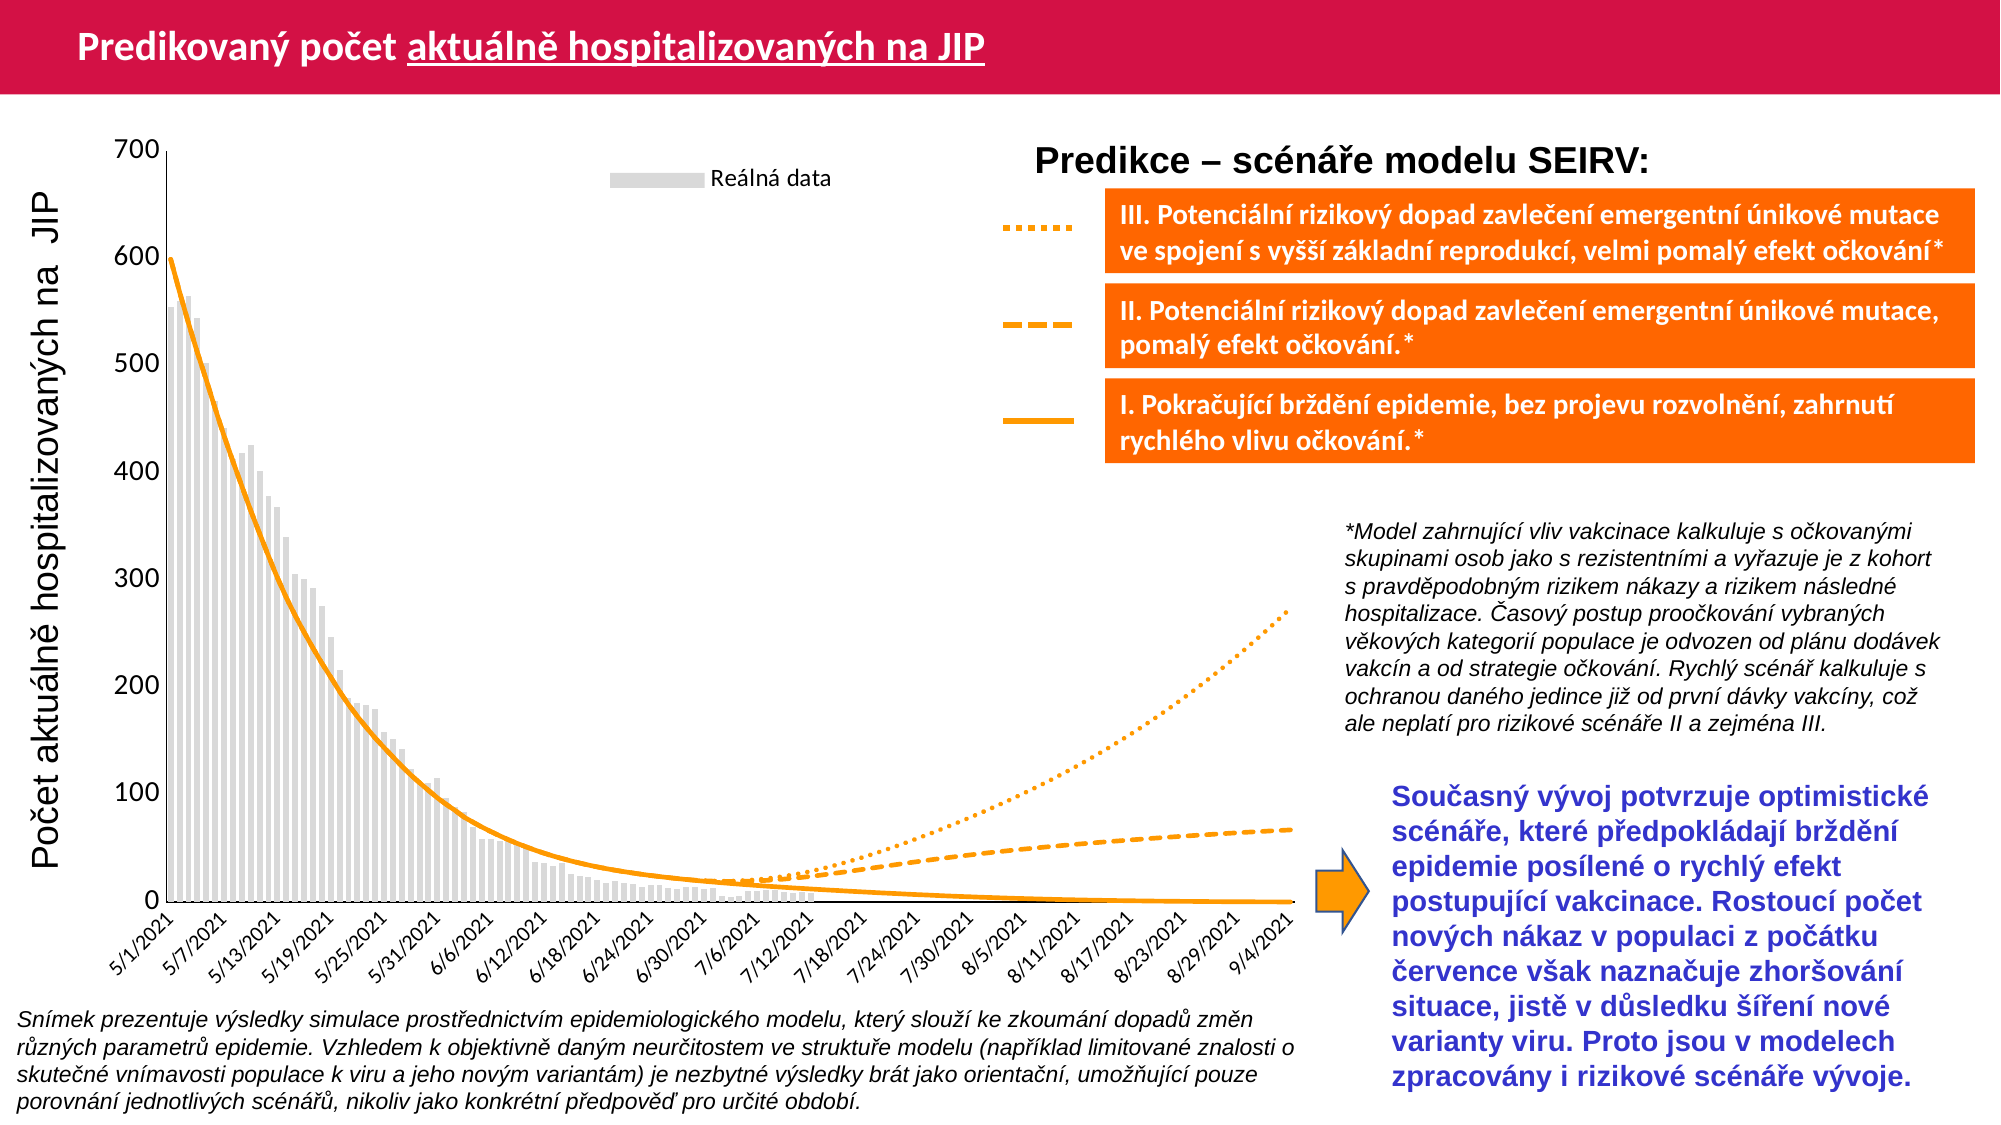

# Predikovaný počet aktuálně hospitalizovaných na JIP

### Chart

| Category | Reálná data | V2 | V3 | C |
|---|---|---|---|---|
| 44317 | 555.0 | 599.2481091259857 | 599.2481091259857 | 599.2481091259857 |
| 44318 | 560.0 | 568.8832815063678 | 568.8832815063678 | 568.8832815063678 |
| 44319 | 565.0 | 539.7232115913431 | 539.7232115913431 | 539.7232115913431 |
| 44320 | 545.0 | 512.4392472674657 | 512.4392472674657 | 512.4392472674657 |
| 44321 | 503.0 | 486.90462838558807 | 486.90462838558807 | 486.90462838558807 |
| 44322 | 467.0 | 460.29369702385924 | 460.29369702385924 | 460.29369702385924 |
| 44323 | 442.0 | 434.67578482962847 | 434.67578482962847 | 434.67578482962847 |
| 44324 | 413.0 | 410.9065975034114 | 410.9065975034114 | 410.9065975034114 |
| 44325 | 419.0 | 387.8473087788615 | 387.8473087788615 | 387.8473087788615 |
| 44326 | 426.0 | 365.06710445916246 | 365.06710445916246 | 365.06710445916246 |
| 44327 | 402.0 | 343.61252697046035 | 343.61252697046035 | 343.61252697046035 |
| 44328 | 379.0 | 322.6820818726024 | 322.6820818726024 | 322.6820818726024 |
| 44329 | 368.0 | 302.38024362929 | 302.38024362929 | 302.38024362929 |
| 44330 | 340.0 | 283.994326027279 | 283.994326027279 | 283.994326027279 |
| 44331 | 306.0 | 267.13362172110266 | 267.13362172110266 | 267.13362172110266 |
| 44332 | 301.0 | 251.73352918077094 | 251.73352918077094 | 251.73352918077094 |
| 44333 | 293.0 | 236.84510469070634 | 236.84510469070634 | 236.84510469070634 |
| 44334 | 276.0 | 222.81281996421566 | 222.81281996421566 | 222.81281996421566 |
| 44335 | 247.0 | 209.71350577448226 | 209.71350577448226 | 209.71350577448226 |
| 44336 | 216.0 | 196.38270309088435 | 196.38270309088435 | 196.38270309088435 |
| 44337 | 190.0 | 184.10925489515427 | 184.10925489515427 | 184.10925489515427 |
| 44338 | 186.0 | 173.08885980937882 | 173.08885980937882 | 173.08885980937882 |
| 44339 | 184.0 | 162.84283907572106 | 162.84283907572106 | 162.84283907572106 |
| 44340 | 180.0 | 152.98590994520382 | 152.98590994520382 | 152.98590994520382 |
| 44341 | 159.0 | 144.01481846432623 | 144.01481846432623 | 144.01481846432623 |
| 44342 | 152.0 | 135.37472434567638 | 135.37472434567638 | 135.37472434567638 |
| 44343 | 143.0 | 126.62390460030787 | 126.62390460030787 | 126.62390460030787 |
| 44344 | 124.0 | 118.59102415069074 | 118.59102415069074 | 118.59102415069074 |
| 44345 | 111.0 | 111.18969239578249 | 111.18969239578249 | 111.18969239578249 |
| 44346 | 111.0 | 104.09581935565402 | 104.09581935565402 | 104.09581935565402 |
| 44347 | 116.0 | 97.15146994054557 | 97.15146994054557 | 97.15146994054557 |
| 44348 | 97.0 | 91.0541443468595 | 91.0541443468595 | 91.0541443468595 |
| 44349 | 89.0 | 85.39086277149167 | 85.39086277149167 | 85.39086277149167 |
| 44350 | 84.0 | 79.23036942119288 | 79.23036942119288 | 79.23036942119288 |
| 44351 | 70.0 | 74.45773230130733 | 74.45773230130733 | 74.45773230130733 |
| 44352 | 59.0 | 69.97120640741954 | 69.97120640741954 | 69.97120640741954 |
| 44353 | 59.0 | 65.75648897676173 | 65.75648897676173 | 65.75648897676173 |
| 44354 | 57.0 | 61.793610923800024 | 61.793610923800024 | 61.793610923800024 |
| 44355 | 58.0 | 58.08126212948343 | 58.08126212948343 | 58.08126212948343 |
| 44356 | 54.0 | 54.61279220529946 | 54.61279220529946 | 54.61279220529946 |
| 44357 | 51.0 | 51.37525094191328 | 51.37525094191328 | 51.37525094191328 |
| 44358 | 37.0 | 48.36437415171333 | 48.36437415171333 | 48.36437415171333 |
| 44359 | 36.0 | 45.5754600501551 | 45.5754600501551 | 45.5754600501551 |
| 44360 | 34.0 | 42.99603581880769 | 42.99603581880769 | 42.99603581880769 |
| 44361 | 36.0 | 40.61414113320311 | 40.61414113320311 | 40.61414113320311 |
| 44362 | 26.0 | 38.41357412036966 | 38.41357412036966 | 38.41357412036966 |
| 44363 | 24.0 | 36.37946794657713 | 36.37946794657713 | 36.37946794657713 |
| 44364 | 23.0 | 34.49667182948909 | 34.49667182948909 | 34.49667182948909 |
| 44365 | 21.0 | 32.75667686400326 | 32.75667686400326 | 32.75667686400326 |
| 44366 | 18.0 | 31.15275123607009 | 31.15275123607009 | 31.15275123607009 |
| 44367 | 20.0 | 29.67560824957519 | 29.67560824957519 | 29.67560824957519 |
| 44368 | 18.0 | 28.311029501461924 | 28.311029501461924 | 28.311029501461924 |
| 44369 | 17.0 | 27.04887410283743 | 27.04887410283743 | 27.04887410283743 |
| 44370 | 14.0 | 25.874156587678957 | 25.874156587678957 | 25.874156587678957 |
| 44371 | 16.0 | 24.774328797041832 | 24.774328797041832 | 24.774328797041832 |
| 44372 | 16.0 | 23.74213691086468 | 23.74213691086468 | 23.74213691086468 |
| 44373 | 13.0 | 22.775977504696982 | 22.775977504696982 | 22.775977504696982 |
| 44374 | 12.0 | 21.86734278437359 | 21.86734278437359 | 21.86734278437359 |
| 44375 | 14.0 | 21.063612263297088 | 21.063612263297088 | 21.00998832052316 |
| 44376 | 14.0 | 20.395248120087132 | 20.411114209623573 | 20.199550507710192 |
| 44377 | 12.0 | 19.873120467913758 | 19.931614171232816 | 19.429769747344466 |
| 44378 | 13.0 | 19.49925839359825 | 19.63421104706679 | 18.695222699684535 |
| 44379 | 6.0 | 19.272276293549844 | 19.523092941987624 | 17.99221173268916 |
| 44380 | 5.0 | 19.18902259367532 | 19.600206921747287 | 17.317670892211453 |
| 44381 | 6.0 | 19.245424461323786 | 19.866599146196403 | 16.66892670973272 |
| 44382 | 10.0 | 19.43642999187576 | 20.32240823758573 | 16.043690523205257 |
| 44383 | 10.0 | 19.755205053088574 | 20.96588760279096 | 15.439978810545927 |
| 44384 | 11.0 | 20.193579009571494 | 21.793476742062026 | 14.856061551440819 |
| 44385 | 11.0 | 20.74184829443608 | 22.79964047987919 | 14.290465750374258 |
| 44386 | 9.0 | 21.39712774974028 | 23.989421821502745 | 13.741778034433658 |
| 44387 | 8.0 | 22.15349633648435 | 25.363260669609257 | 13.208761912223645 |
| 44388 | 9.0 | 23.002079124071805 | 26.916624412558317 | 12.690272621211715 |
| 44389 | 8.0 | 23.93225859868442 | 28.641843108760483 | 12.185236459170765 |
| 44390 | None | 24.93238637423297 | 30.529205734343346 | 11.69264026271527 |
| 44391 | None | 25.990632707560362 | 32.56807447226131 | 11.211537008939082 |
| 44392 | None | 27.095687279621444 | 34.747852510425986 | 10.74109626672161 |
| 44393 | None | 28.2370006156897 | 37.058356086116355 | 10.280619690523258 |
| 44394 | None | 29.404821613630727 | 39.489965501995776 | 9.829589511831466 |
| 44395 | None | 30.590153945979477 | 42.03367020842356 | 9.387674959151626 |
| 44396 | None | 31.78456273659394 | 44.680858760075566 | 8.954726496112901 |
| 44397 | None | 32.980137147845824 | 47.423193846014385 | 8.530743560985485 |
| 44398 | None | 34.16999455405798 | 50.25330255823912 | 8.115870857570798 |
| 44399 | None | 35.34845633926825 | 53.16512985115664 | 7.710353587985282 |
| 44400 | None | 36.510932328957736 | 56.15387952521393 | 7.314513196961806 |
| 44401 | None | 37.653691621624546 | 59.215785636257834 | 6.928725428588172 |
| 44402 | None | 38.77387341984212 | 62.34813290802387 | 6.553402426791382 |
| 44403 | None | 39.86937671280203 | 65.54918282819924 | 6.188968593322167 |
| 44404 | None | 40.938731899371206 | 68.8180150084719 | 5.835826500972668 |
| 44405 | None | 41.98102702568751 | 72.15446458413483 | 5.494342044142769 |
| 44406 | None | 42.99572743672501 | 75.55891449238062 | 5.1648282783133626 |
| 44407 | None | 43.98265029587348 | 79.03224333385984 | 4.847542271541832 |
| 44408 | None | 44.941908224970106 | 82.57578033680443 | 4.54267954819053 |
| 44409 | None | 45.87390179621024 | 86.19132310709492 | 4.2503728261034235 |
| 44410 | None | 46.7793230538919 | 89.88120357651648 | 3.9707004515350803 |
| 44411 | None | 47.65906069307878 | 93.64814457932151 | 3.7036744405290056 |
| 44412 | None | 48.51413717788645 | 97.49517426825918 | 3.4492456352458345 |
| 44413 | None | 49.345679490878595 | 101.42559336198508 | 3.2073050502655143 |
| 44414 | None | 50.15487927959266 | 105.44292614486223 | 2.977686541258539 |
| 44415 | None | 50.94294692705775 | 109.55086932325761 | 2.7601714733710945 |
| 44416 | None | 51.71110155544954 | 113.75327401155644 | 2.5544967384829333 |
| 44417 | None | 52.46046264578126 | 118.0538530490215 | 2.3603506713462203 |
| 44418 | None | 53.19207134764992 | 122.45624169872127 | 2.177383738069046 |
| 44419 | None | 53.90689960115119 | 126.96400732224349 | 2.0052162244323224 |
| 44420 | None | 54.605861799926444 | 131.58069197988462 | 1.8434464657145717 |
| 44421 | None | 55.289805000133185 | 136.30979639830534 | 1.691657452248381 |
| 44422 | None | 55.95949566467259 | 141.1547246246874 | 1.5494219018592226 |
| 44423 | None | 56.615606499734774 | 146.11873657617116 | 1.4163055844499137 |
| 44424 | None | 57.258716576659026 | 151.20492764190467 | 1.2918720749284875 |
| 44425 | None | 57.88930708225703 | 156.41621188321997 | 1.1756863471629768 |
| 44426 | None | 58.507759860895305 | 161.75530686837178 | 1.0673181709041841 |
| 44427 | None | 59.11437480439766 | 167.22474490944134 | 0.966346166528821 |
| 44428 | None | 59.70938579894547 | 172.82688164087847 | 0.8723600694269504 |
| 44429 | None | 60.292969028948136 | 178.56389517863028 | 0.7849626494908007 |
| 44430 | None | 60.865242129653005 | 184.43777313124454 | 0.7037710915929414 |
| 44431 | None | 61.42625836928519 | 190.45029066102265 | 0.6284170764622522 |
| 44432 | None | 61.97601358697141 | 196.6030017344255 | 0.5585469122850448 |
| 44433 | None | 62.514486395663695 | 202.89740683753706 | 0.49382273971194357 |
| 44434 | None | 63.04163136398317 | 209.33490369861866 | 0.43392243539182973 |
| 44435 | None | 63.55737945413474 | 215.91676725325135 | 0.37853912442234494 |
| 44436 | None | 64.06164982706805 | 222.64416412890674 | 0.32738104223949754 |
| 44437 | None | 64.55435212553908 | 229.51816624599735 | 0.2801710335011872 |
| 44438 | None | 65.03543781283791 | 236.54000436523614 | 0.23664651960546507 |
| 44439 | None | 65.50489259625373 | 243.71102407349784 | 0.1965590121717974 |
| 44440 | None | 65.96273352940244 | 251.0326744965412 | 0.15967366274561753 |
| 44441 | None | 66.40900742390141 | 258.5065192426497 | 0.1257683877958209 |
| 44442 | None | 66.84379364314137 | 266.1342597240002 | 0.0946336982763273 |
| 44443 | None | 67.26720542718118 | 273.9177563163966 | 0.06607178604207664 |
Predikce – scénáře modelu SEIRV:
III. Potenciální rizikový dopad zavlečení emergentní únikové mutace ve spojení s vyšší základní reprodukcí, velmi pomalý efekt očkování*
II. Potenciální rizikový dopad zavlečení emergentní únikové mutace, pomalý efekt očkování.*
I. Pokračující brždění epidemie, bez projevu rozvolnění, zahrnutí rychlého vlivu očkování.*
Počet aktuálně hospitalizovaných na  JIP
*Model zahrnující vliv vakcinace kalkuluje s očkovanými skupinami osob jako s rezistentními a vyřazuje je z kohort s pravděpodobným rizikem nákazy a rizikem následné hospitalizace. Časový postup proočkování vybraných věkových kategorií populace je odvozen od plánu dodávek vakcín a od strategie očkování. Rychlý scénář kalkuluje s ochranou daného jedince již od první dávky vakcíny, což ale neplatí pro rizikové scénáře II a zejména III.
Současný vývoj potvrzuje optimistické scénáře, které předpokládají brždění epidemie posílené o rychlý efekt postupující vakcinace. Rostoucí počet nových nákaz v populaci z počátku července však naznačuje zhoršování situace, jistě v důsledku šíření nové varianty viru. Proto jsou v modelech zpracovány i rizikové scénáře vývoje.

Snímek prezentuje výsledky simulace prostřednictvím epidemiologického modelu, který slouží ke zkoumání dopadů změn různých parametrů epidemie. Vzhledem k objektivně daným neurčitostem ve struktuře modelu (například limitované znalosti o skutečné vnímavosti populace k viru a jeho novým variantám) je nezbytné výsledky brát jako orientační, umožňující pouze porovnání jednotlivých scénářů, nikoliv jako konkrétní předpověď pro určité období.